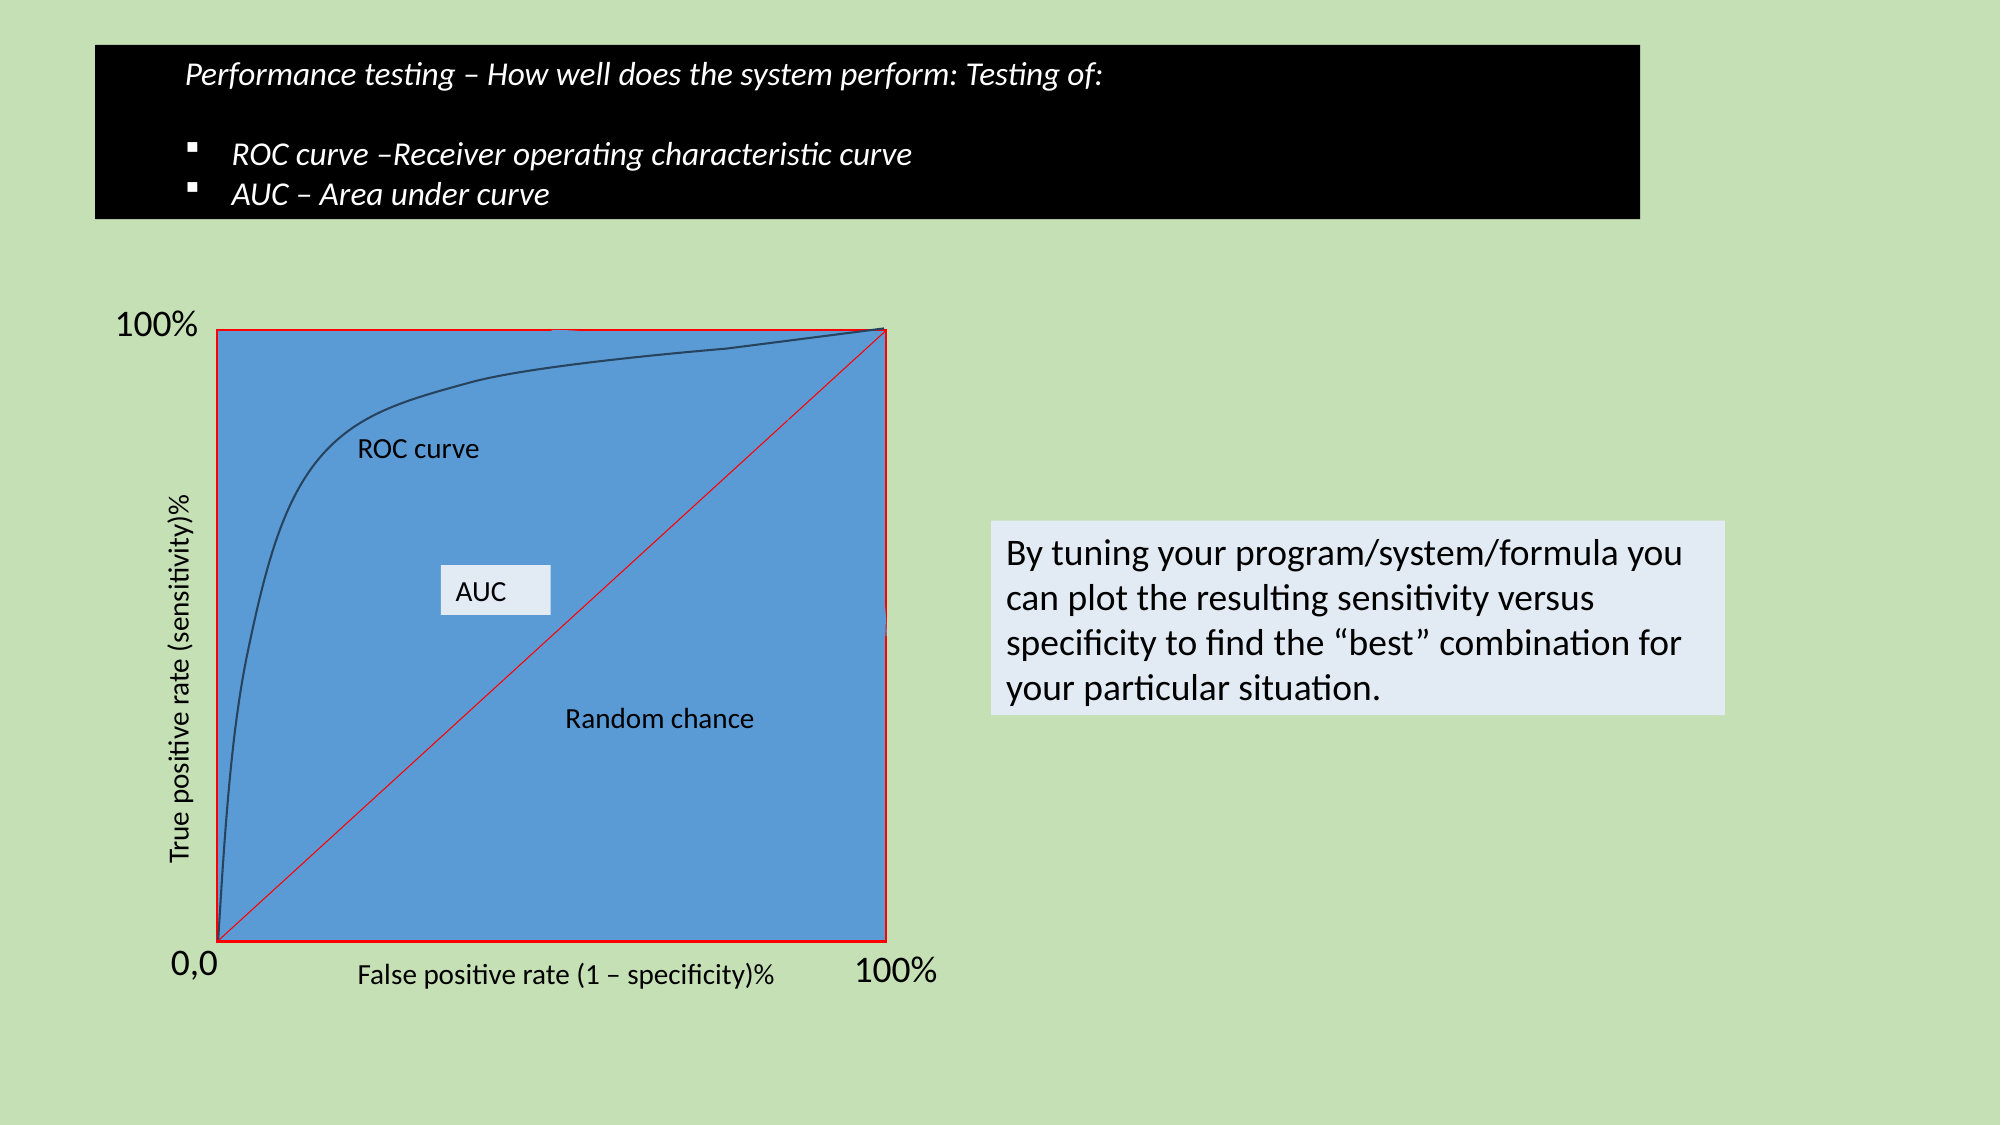

Performance testing – How well does the system perform: Testing of:

ROC curve –Receiver operating characteristic curve
AUC – Area under curve
100%

ROC curve
By tuning your program/system/formula you can plot the resulting sensitivity versus specificity to find the “best” combination for your particular situation.
AUC
True positive rate (sensitivity)%
Random chance
0,0
100%
False positive rate (1 – specificity)%